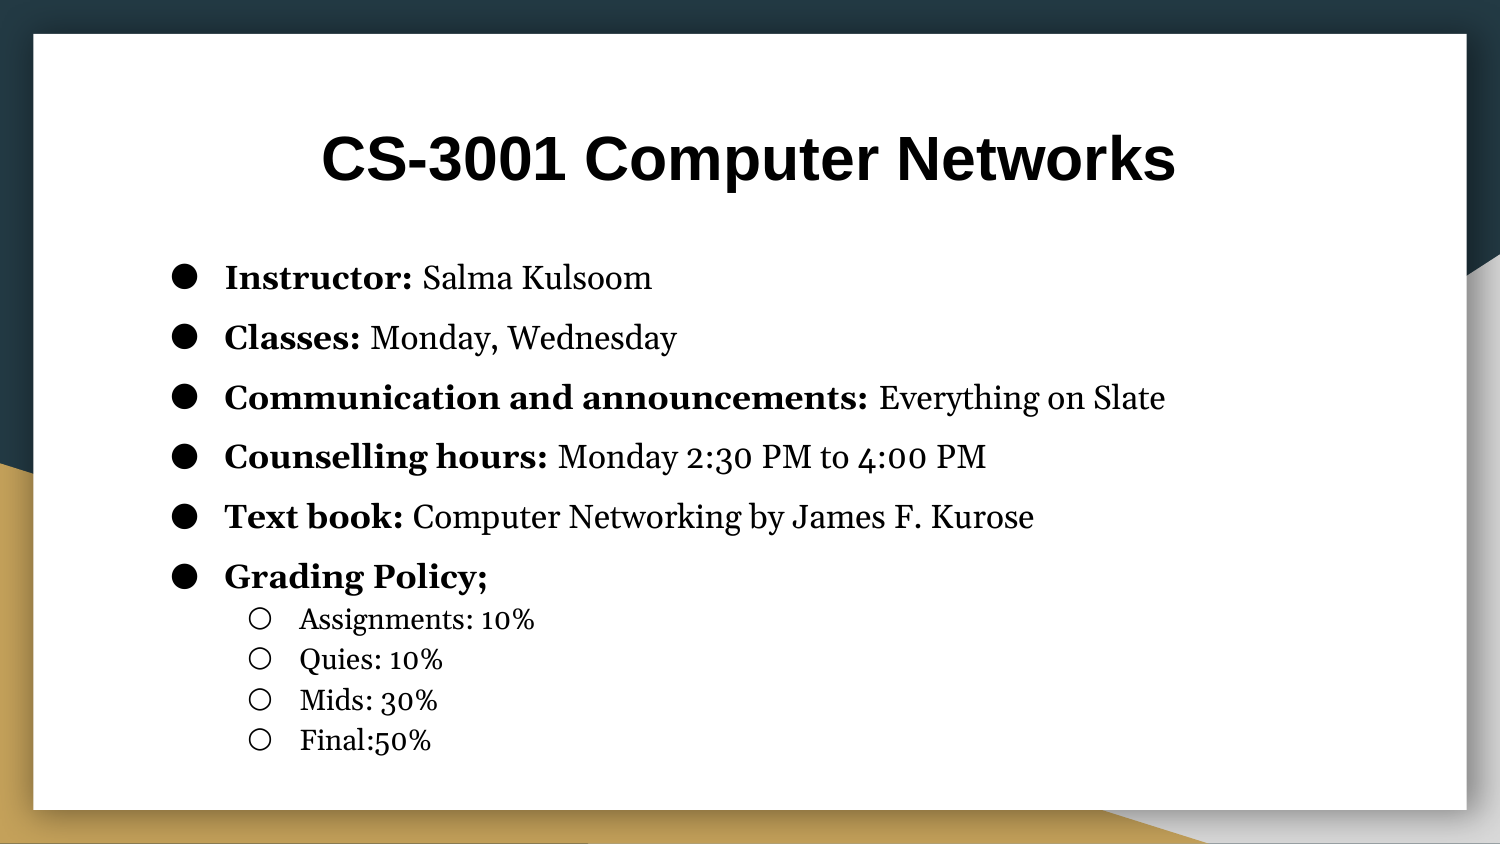

# CS-3001 Computer Networks
Instructor: Salma Kulsoom
Classes: Monday, Wednesday
Communication and announcements: Everything on Slate
Counselling hours: Monday 2:30 PM to 4:00 PM
Text book: Computer Networking by James F. Kurose
Grading Policy;
Assignments: 10%
Quies: 10%
Mids: 30%
Final:50%